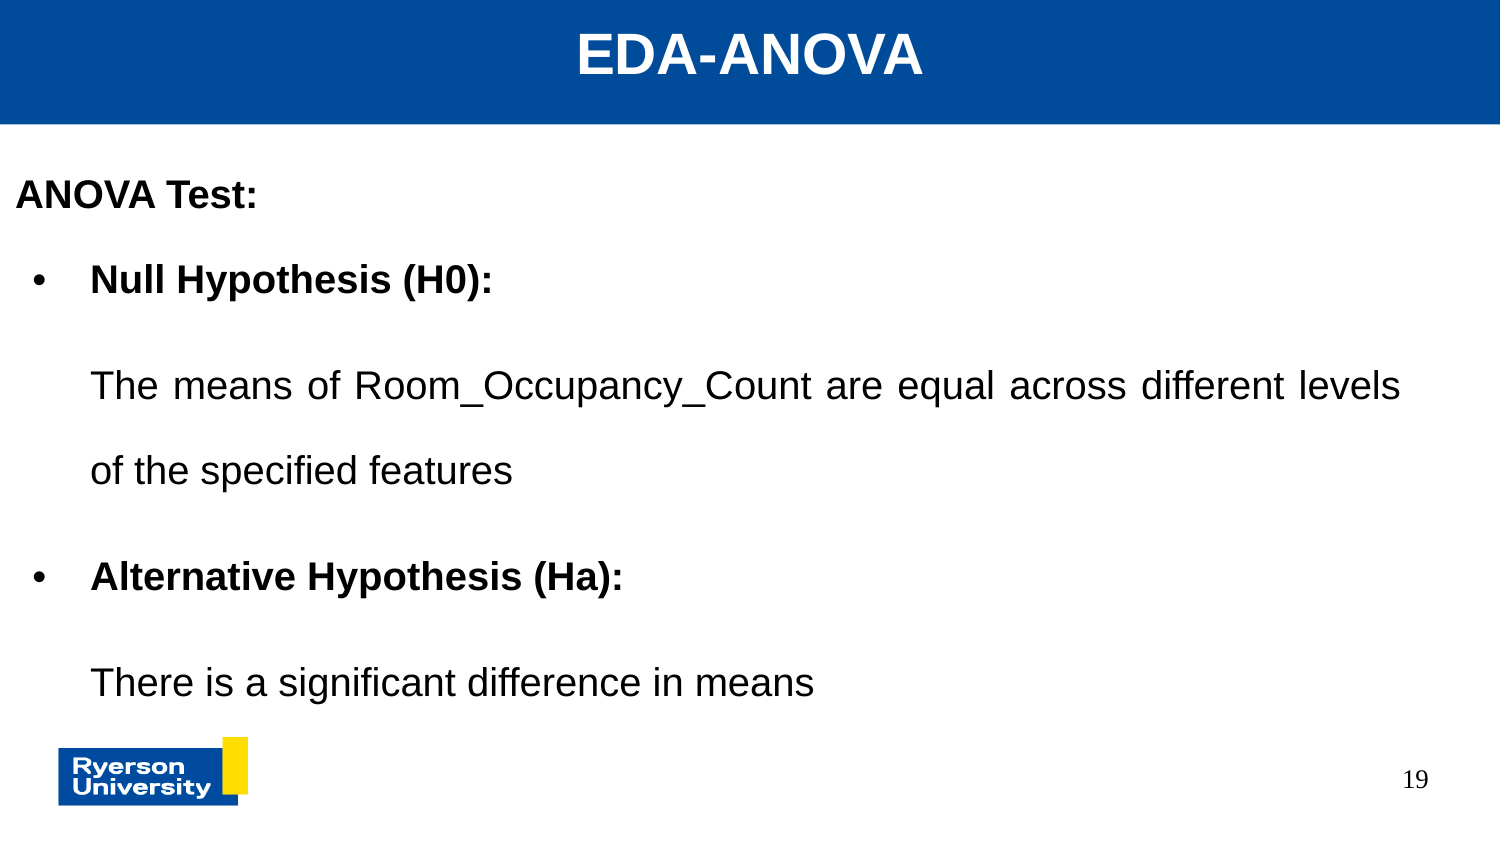

# EDA-ANOVA
ANOVA Test:
Null Hypothesis (H0):
The means of Room_Occupancy_Count are equal across different levels of the specified features
Alternative Hypothesis (Ha):
There is a significant difference in means
19